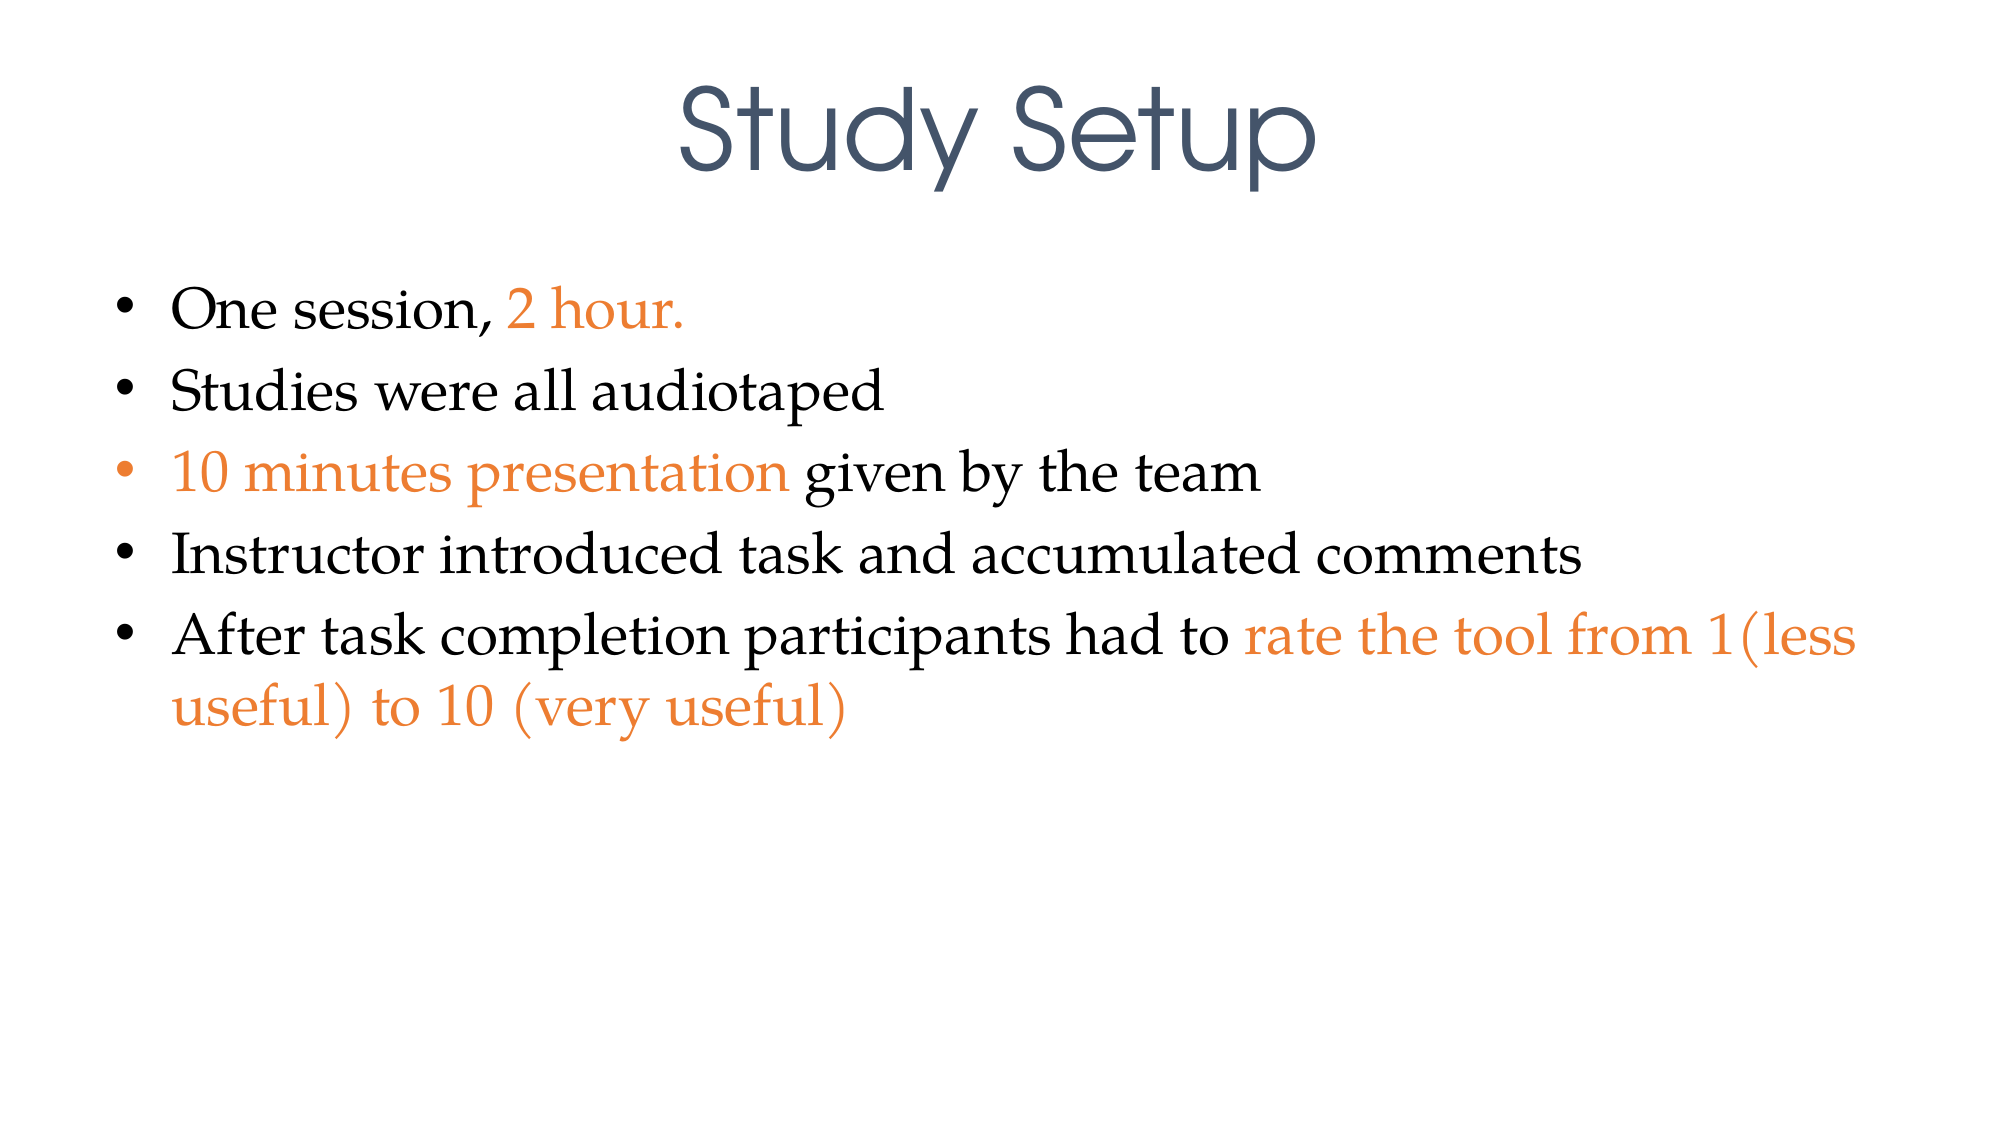

# Study Setup
One session, 2 hour.
Studies were all audiotaped
10 minutes presentation given by the team
Instructor introduced task and accumulated comments
After task completion participants had to rate the tool from 1(less useful) to 10 (very useful)